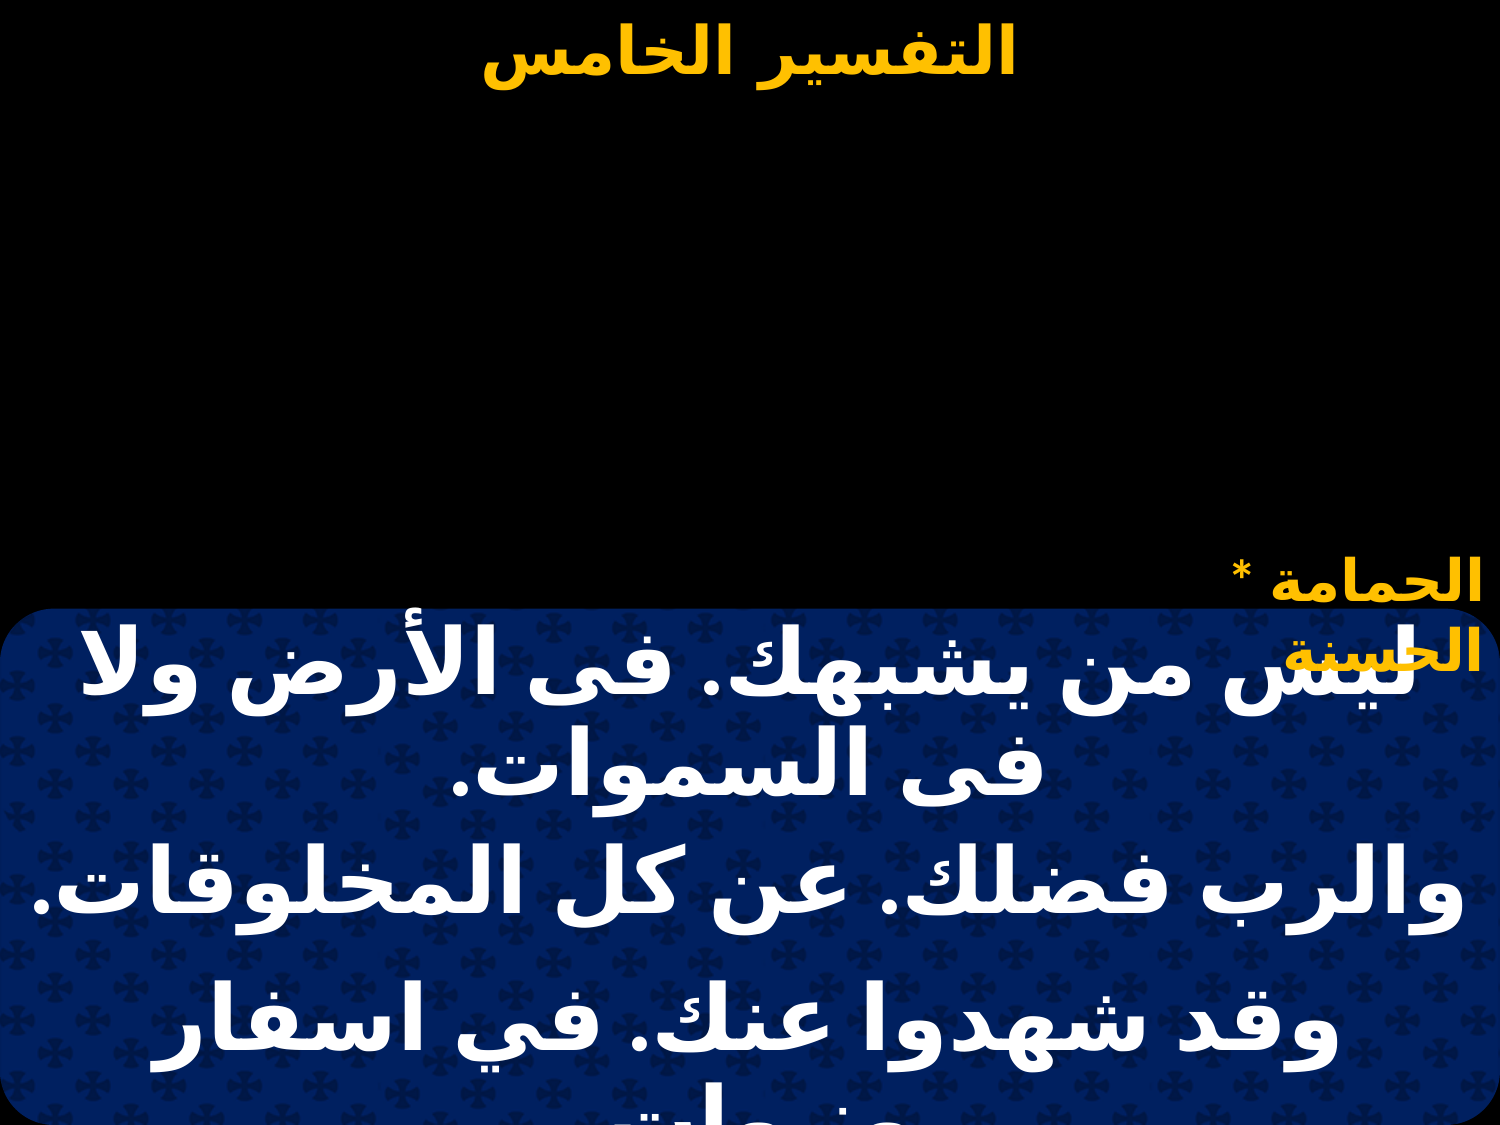

#
* الحمامة الحسنة
| ليس من يشبهك. فى الأرض ولا فى السموات. |
| --- |
| والرب فضلك. عن كل المخلوقات. |
|  |
| وقد شهدوا عنك. في اسفار ونبوات. |
| سموك الآباء. تي إتشرومبى إثنيسوس\*. |